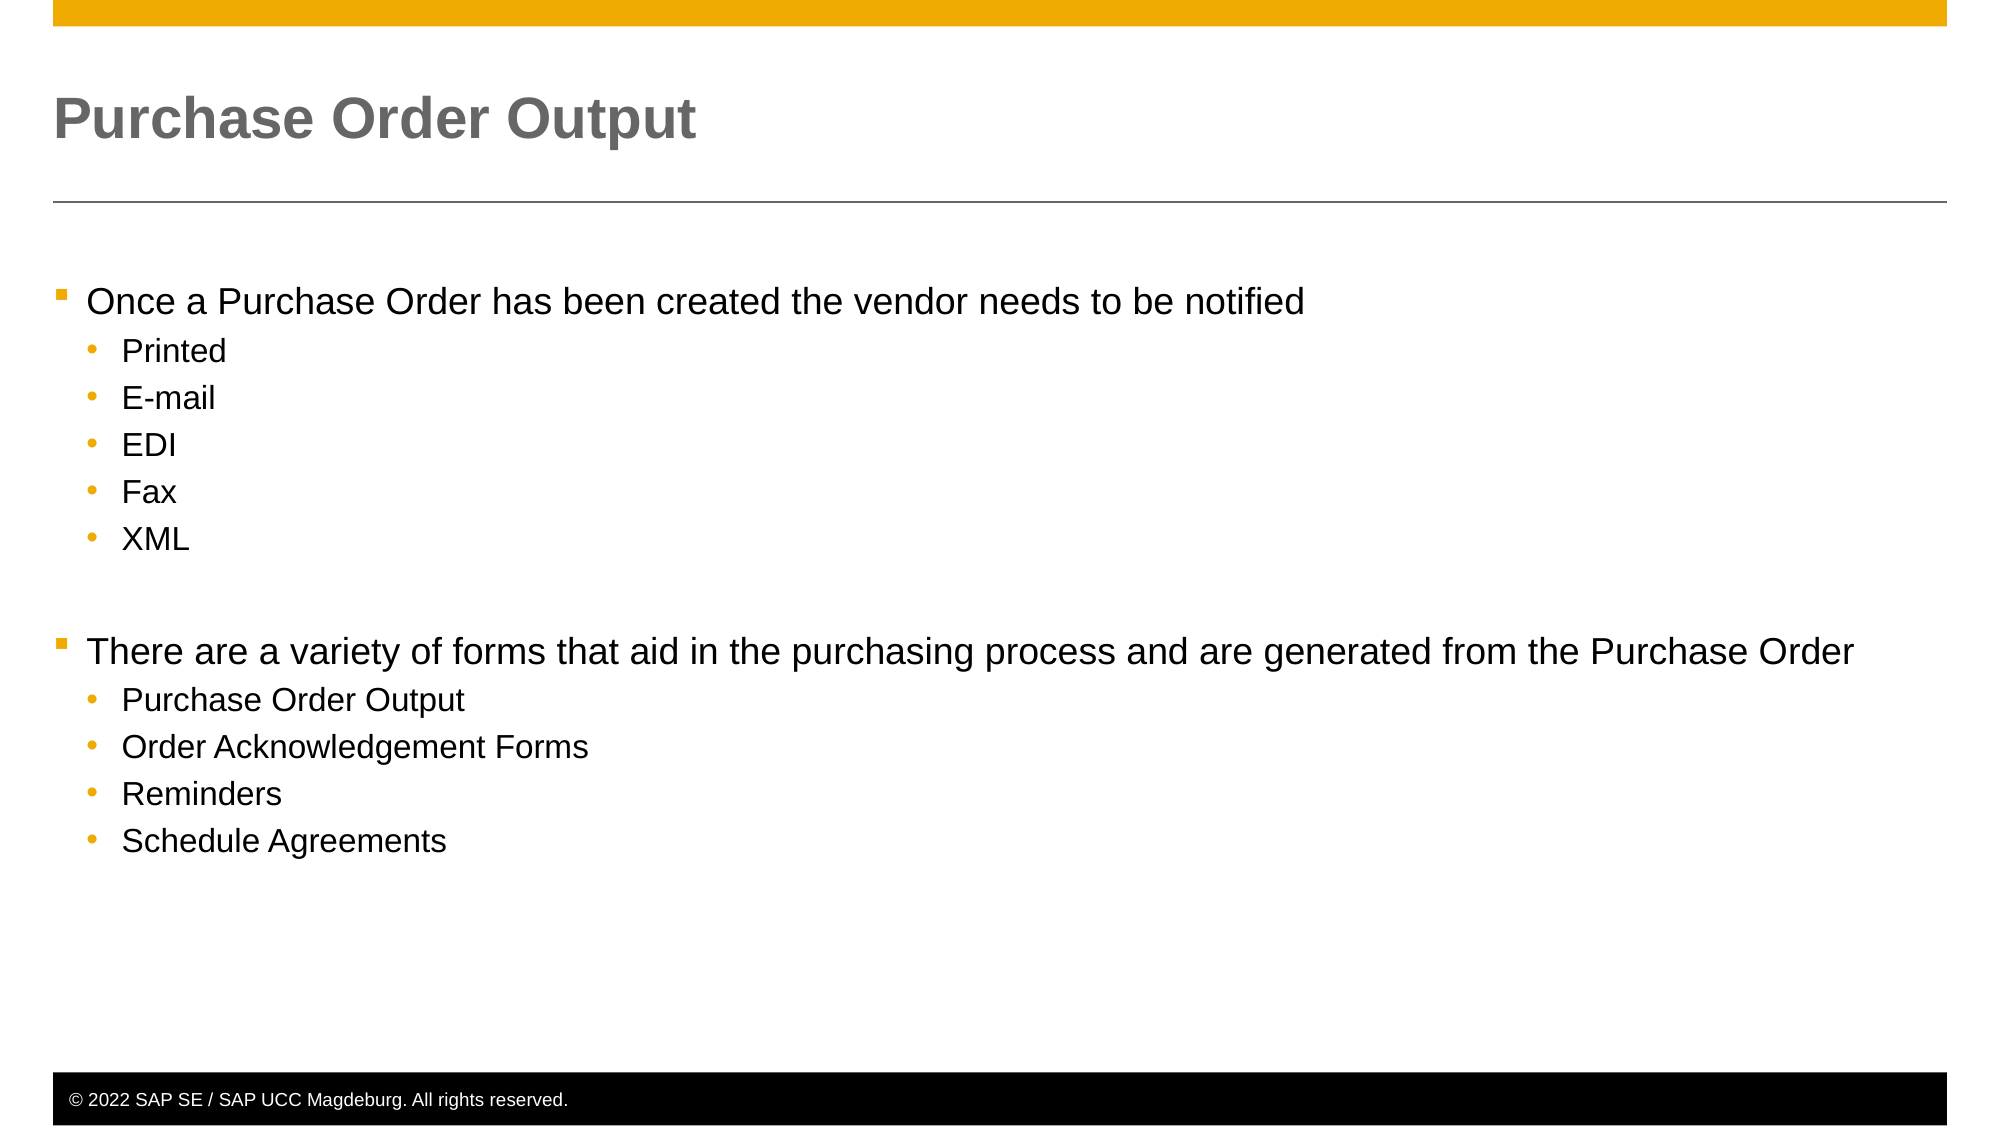

# Purchase Order Output
Once a Purchase Order has been created the vendor needs to be notified
Printed
E-mail
EDI
Fax
XML

There are a variety of forms that aid in the purchasing process and are generated from the Purchase Order
Purchase Order Output
Order Acknowledgement Forms
Reminders
Schedule Agreements